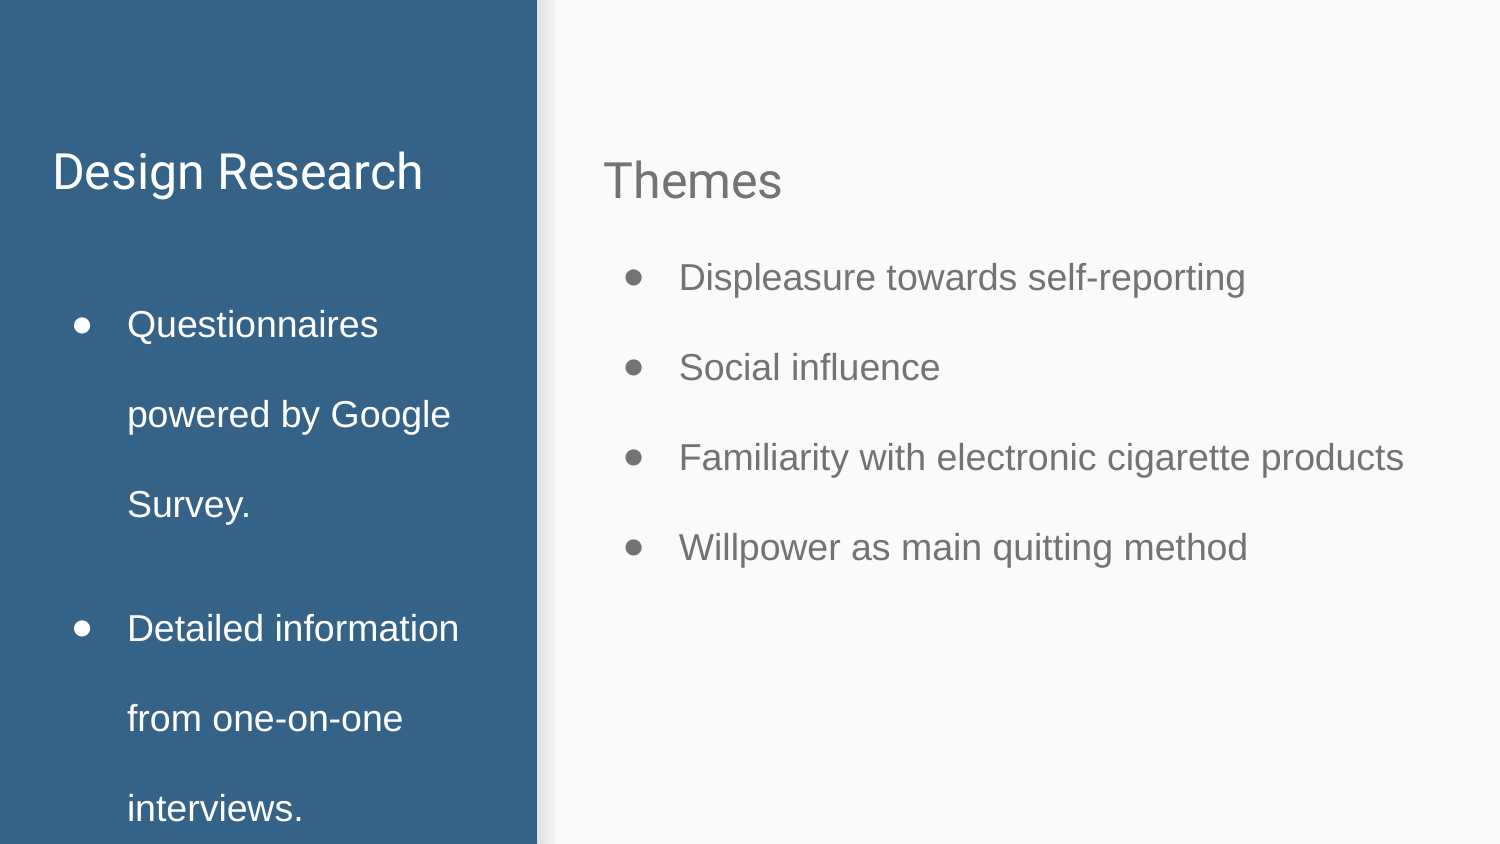

# Design Research
Themes

Displeasure towards self-reporting

Social influence

Familiarity with electronic cigarette products

Willpower as main quitting method
Questionnaires powered by Google Survey.
Detailed information from one-on-one interviews.